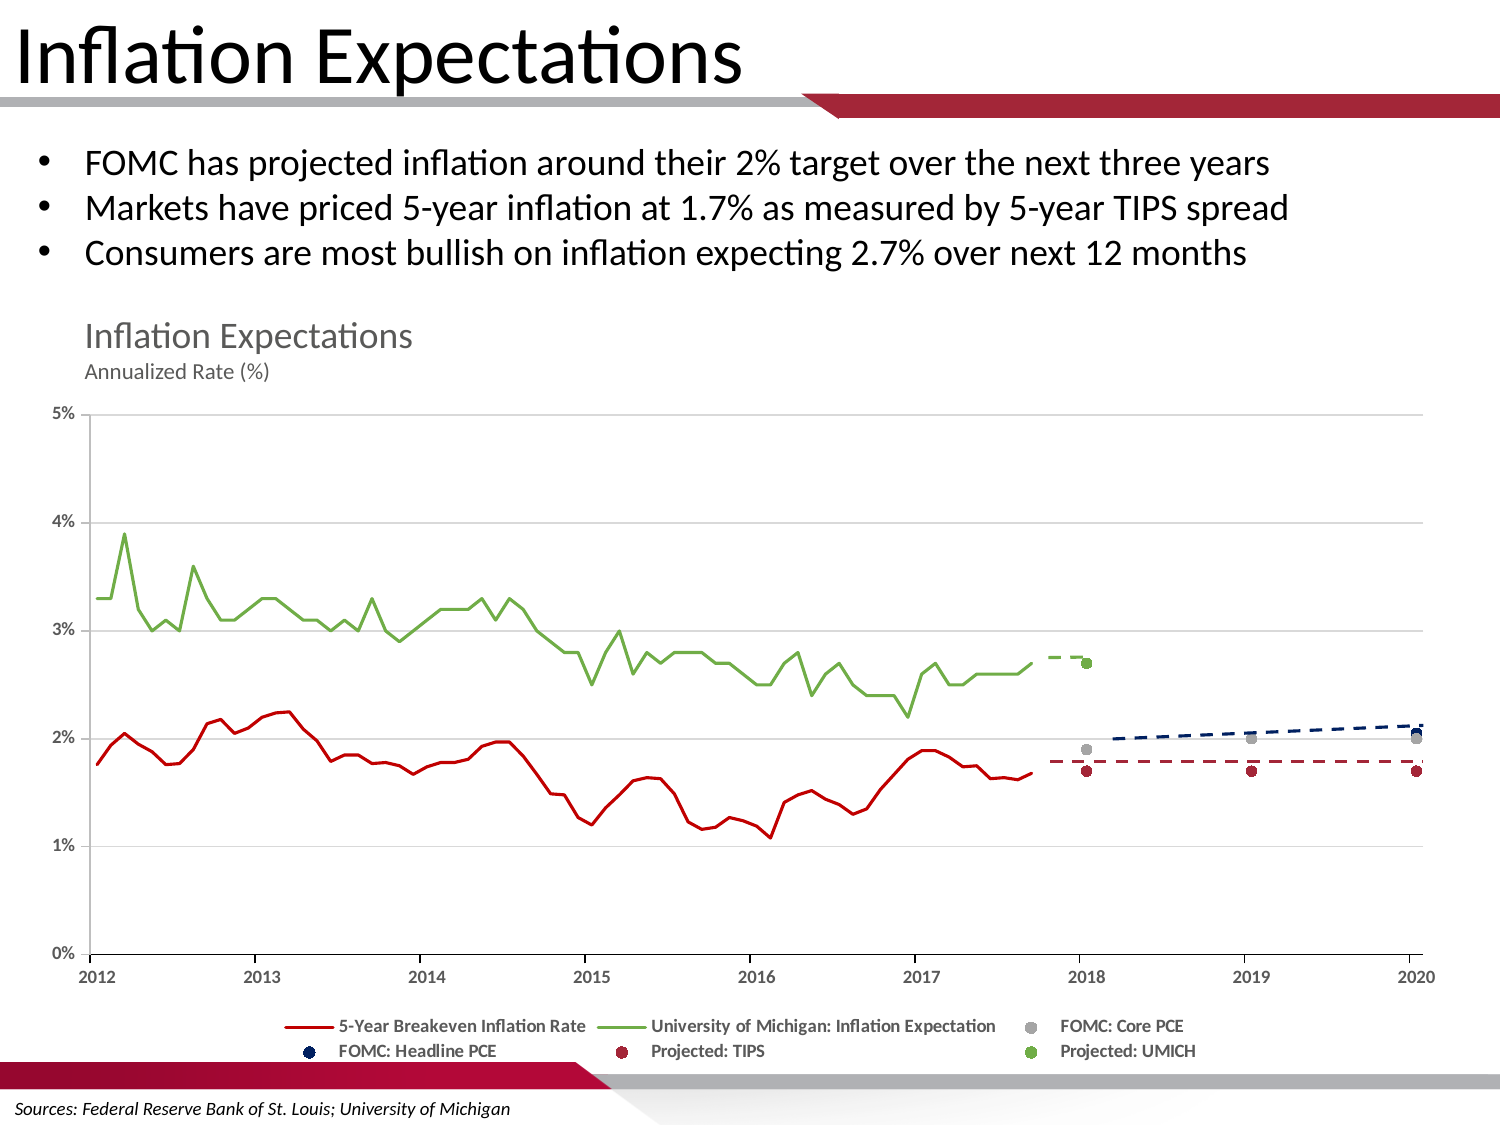

Inflation Expectations
FOMC has projected inflation around their 2% target over the next three years
Markets have priced 5-year inflation at 1.7% as measured by 5-year TIPS spread
Consumers are most bullish on inflation expecting 2.7% over next 12 months

Inflation Expectations
Annualized Rate (%)

[unsupported chart]

Sources: Federal Reserve Bank of St. Louis; University of Michigan